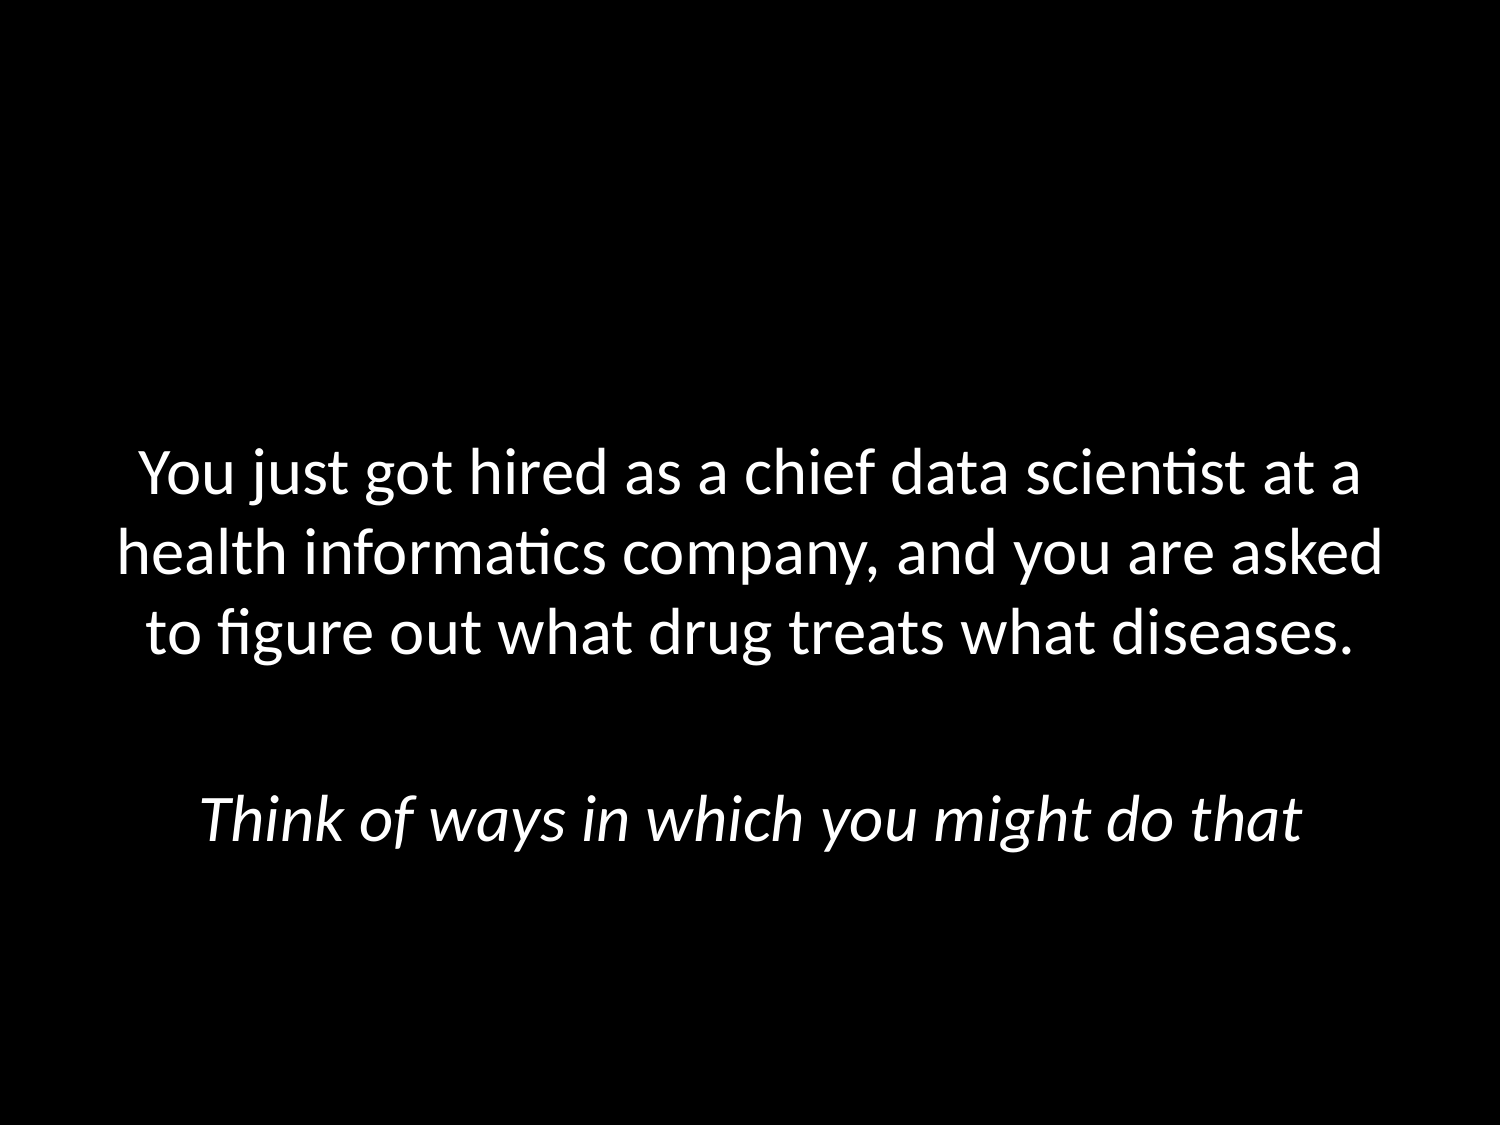

#
You just got hired as a chief data scientist at a health informatics company, and you are asked to figure out what drug treats what diseases.

Think of ways in which you might do that